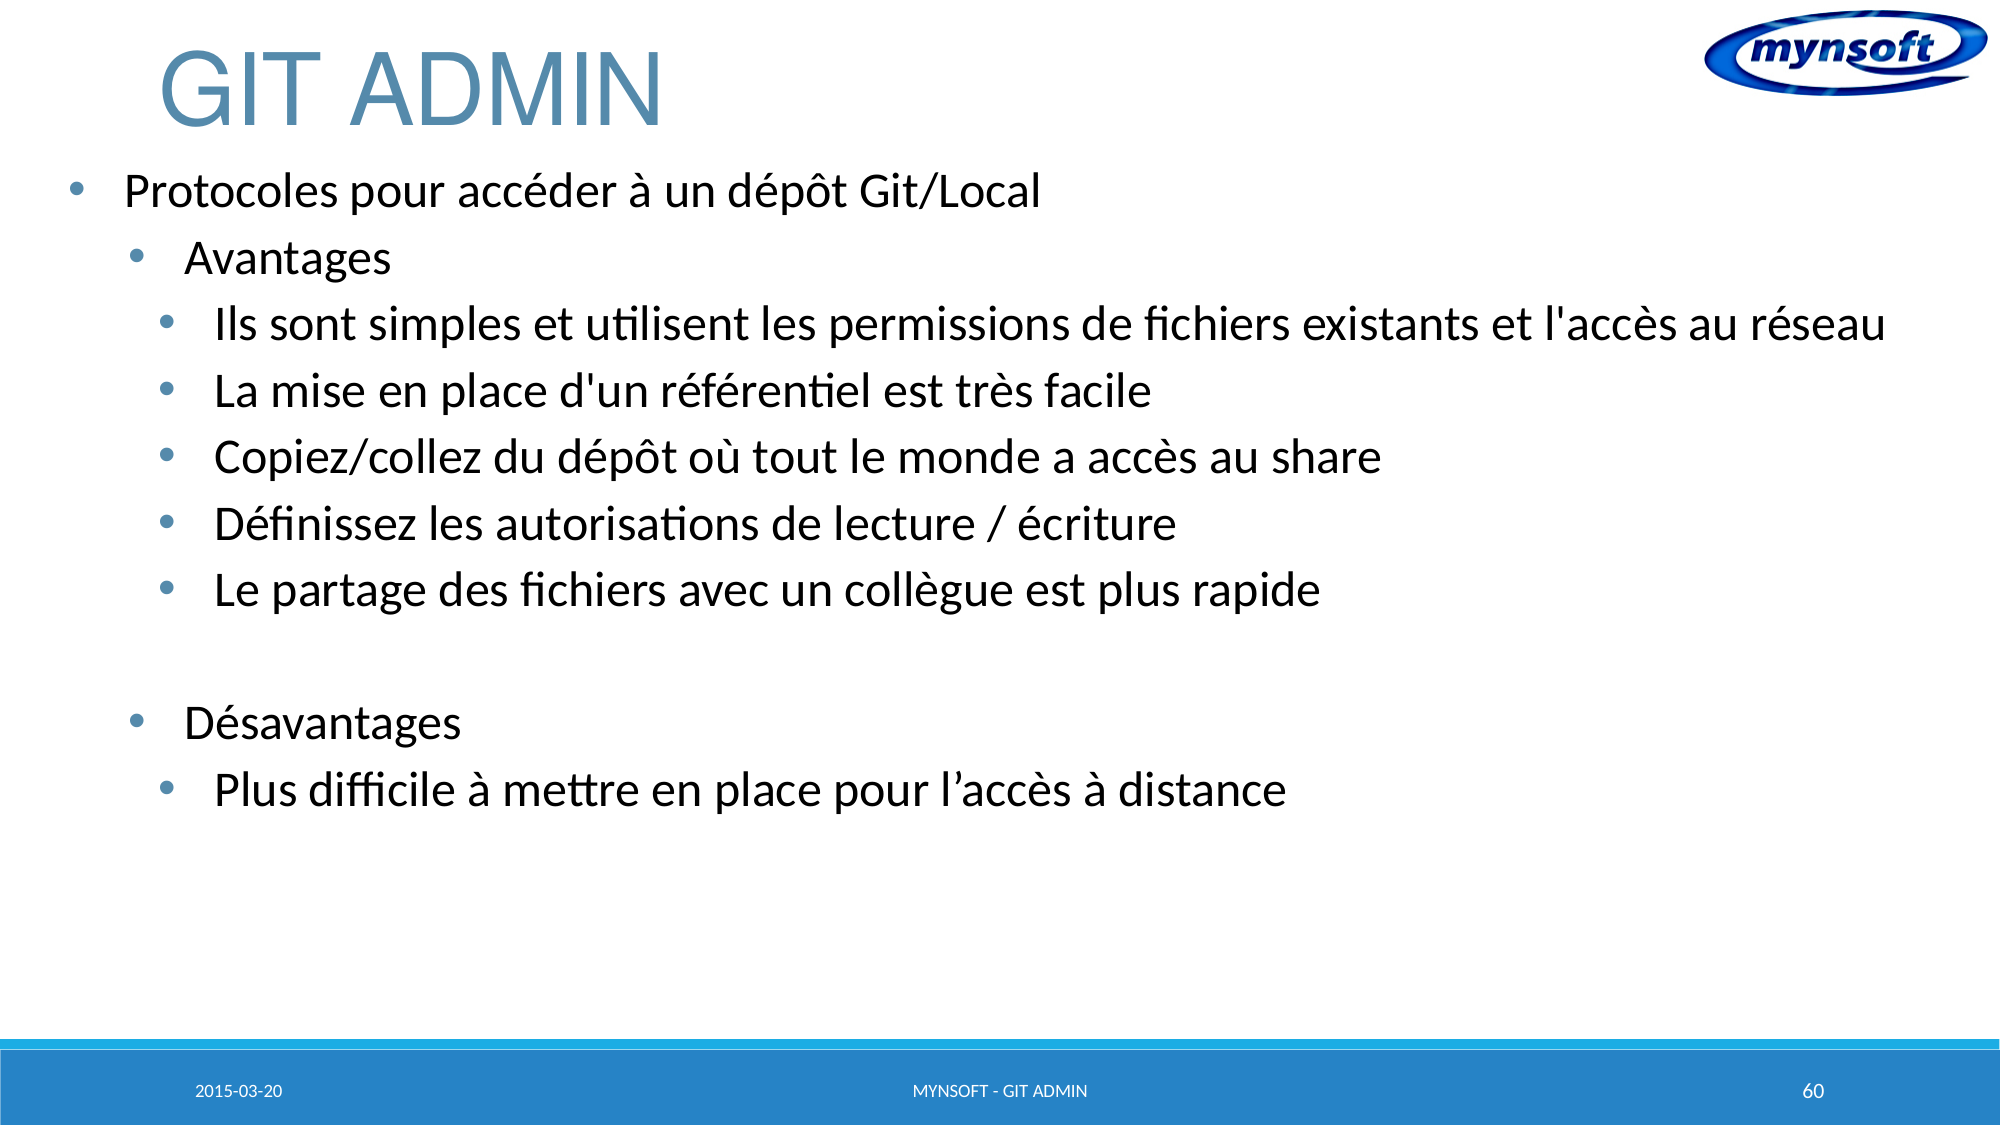

# GIT ADMIN
Protocoles pour accéder à un dépôt Git/Local
Avantages
Ils sont simples et utilisent les permissions de fichiers existants et l'accès au réseau
La mise en place d'un référentiel est très facile
Copiez/collez du dépôt où tout le monde a accès au share
Définissez les autorisations de lecture / écriture
Le partage des fichiers avec un collègue est plus rapide

Désavantages
Plus difficile à mettre en place pour l’accès à distance
2015-03-20
MYNSOFT - GIT ADMIN
60